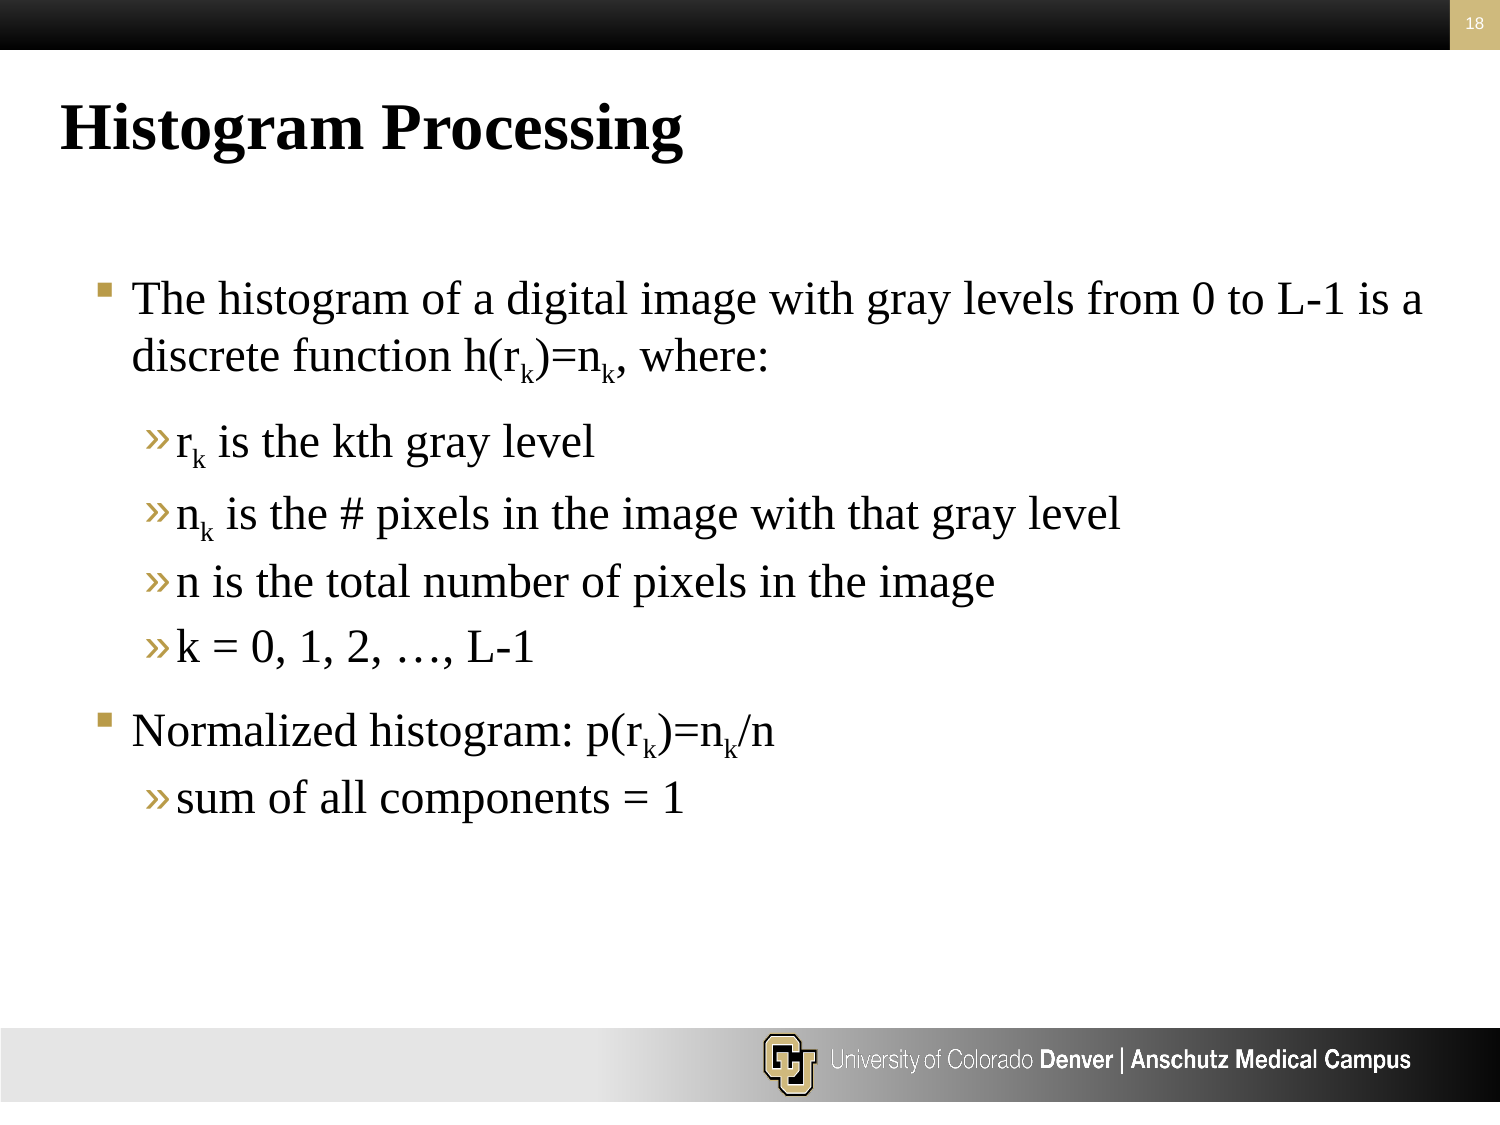

18
# Histogram Processing
The histogram of a digital image with gray levels from 0 to L-1 is a discrete function h(rk)=nk, where:
rk is the kth gray level
nk is the # pixels in the image with that gray level
n is the total number of pixels in the image
k = 0, 1, 2, …, L-1
Normalized histogram: p(rk)=nk/n
sum of all components = 1